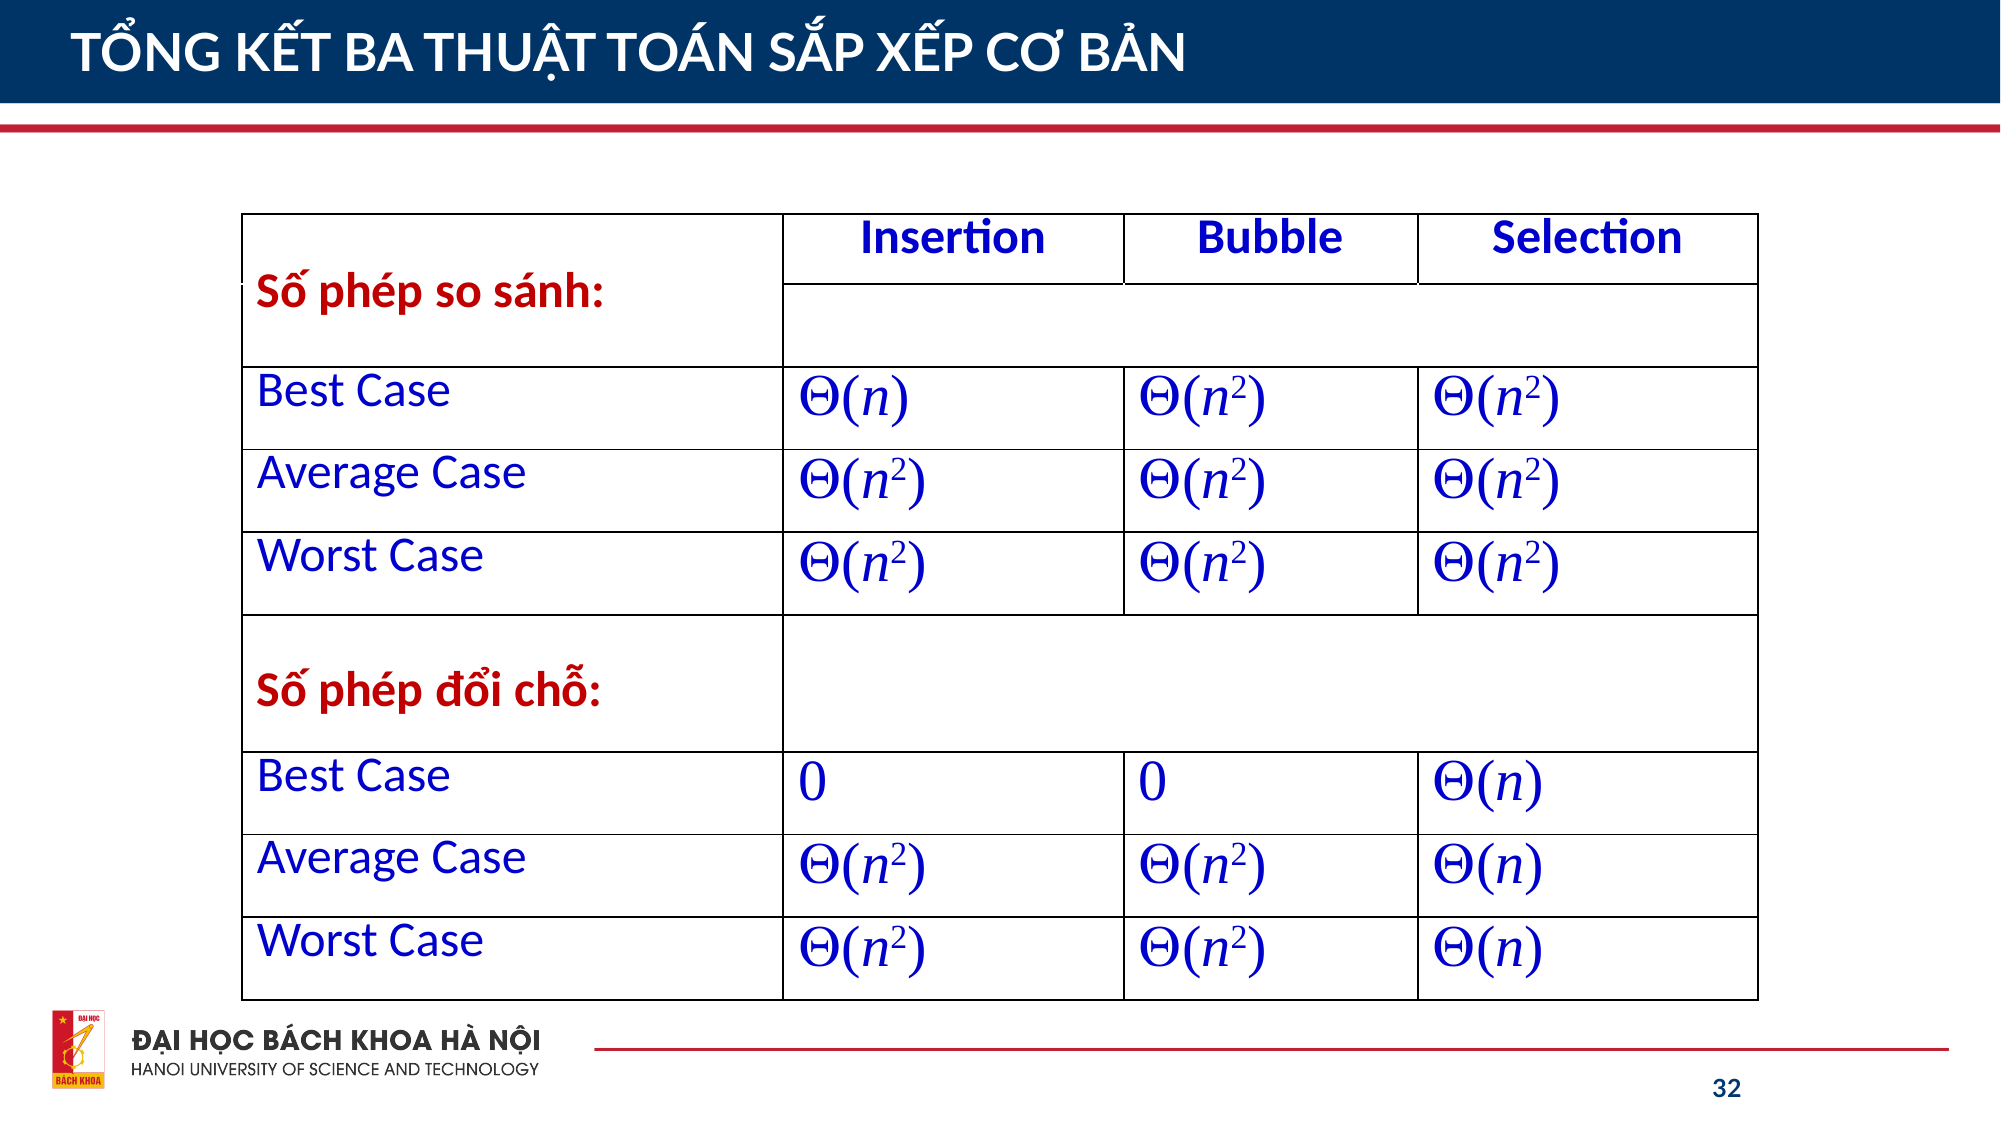

# TỔNG KẾT BA THUẬT TOÁN SẮP XẾP CƠ BẢN

|  | Insertion | Bubble | Selection |
| --- | --- | --- | --- |
|  |  |  |  |
| Best Case | Θ(n) | Θ(n2) | Θ(n2) |
| Average Case | Θ(n2) | Θ(n2) | Θ(n2) |
| Worst Case | Θ(n2) | Θ(n2) | Θ(n2) |
|  |  |  |  |
| Best Case | 0 | 0 | Θ(n) |
| Average Case | Θ(n2) | Θ(n2) | Θ(n) |
| Worst Case | Θ(n2) | Θ(n2) | Θ(n) |
Số phép so sánh:
Số phép đổi chỗ:
32